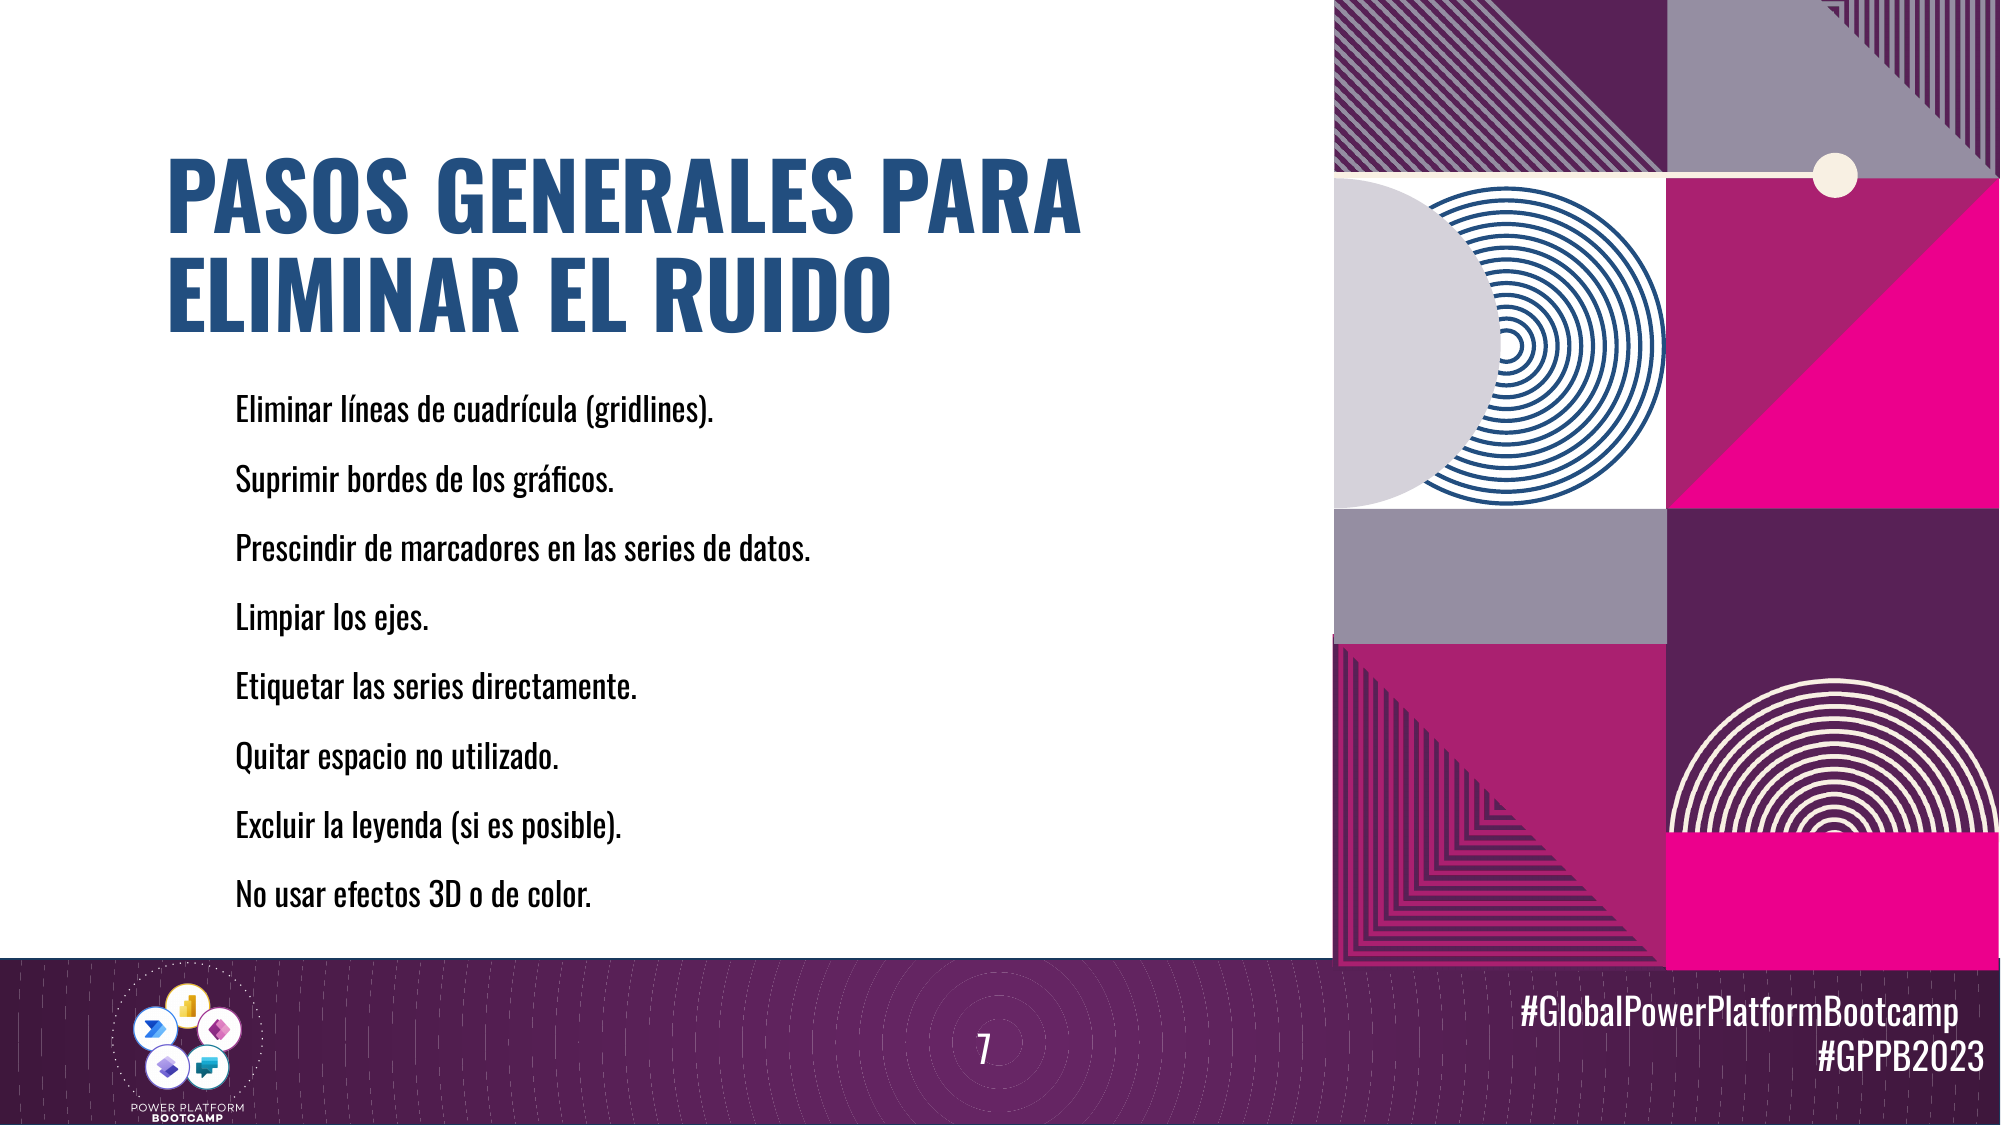

# Pasos generales para eliminar el ruido
Eliminar líneas de cuadrícula (gridlines).
Suprimir bordes de los gráficos.
Prescindir de marcadores en las series de datos.
Limpiar los ejes.
Etiquetar las series directamente.
Quitar espacio no utilizado.
Excluir la leyenda (si es posible).
No usar efectos 3D o de color.

7